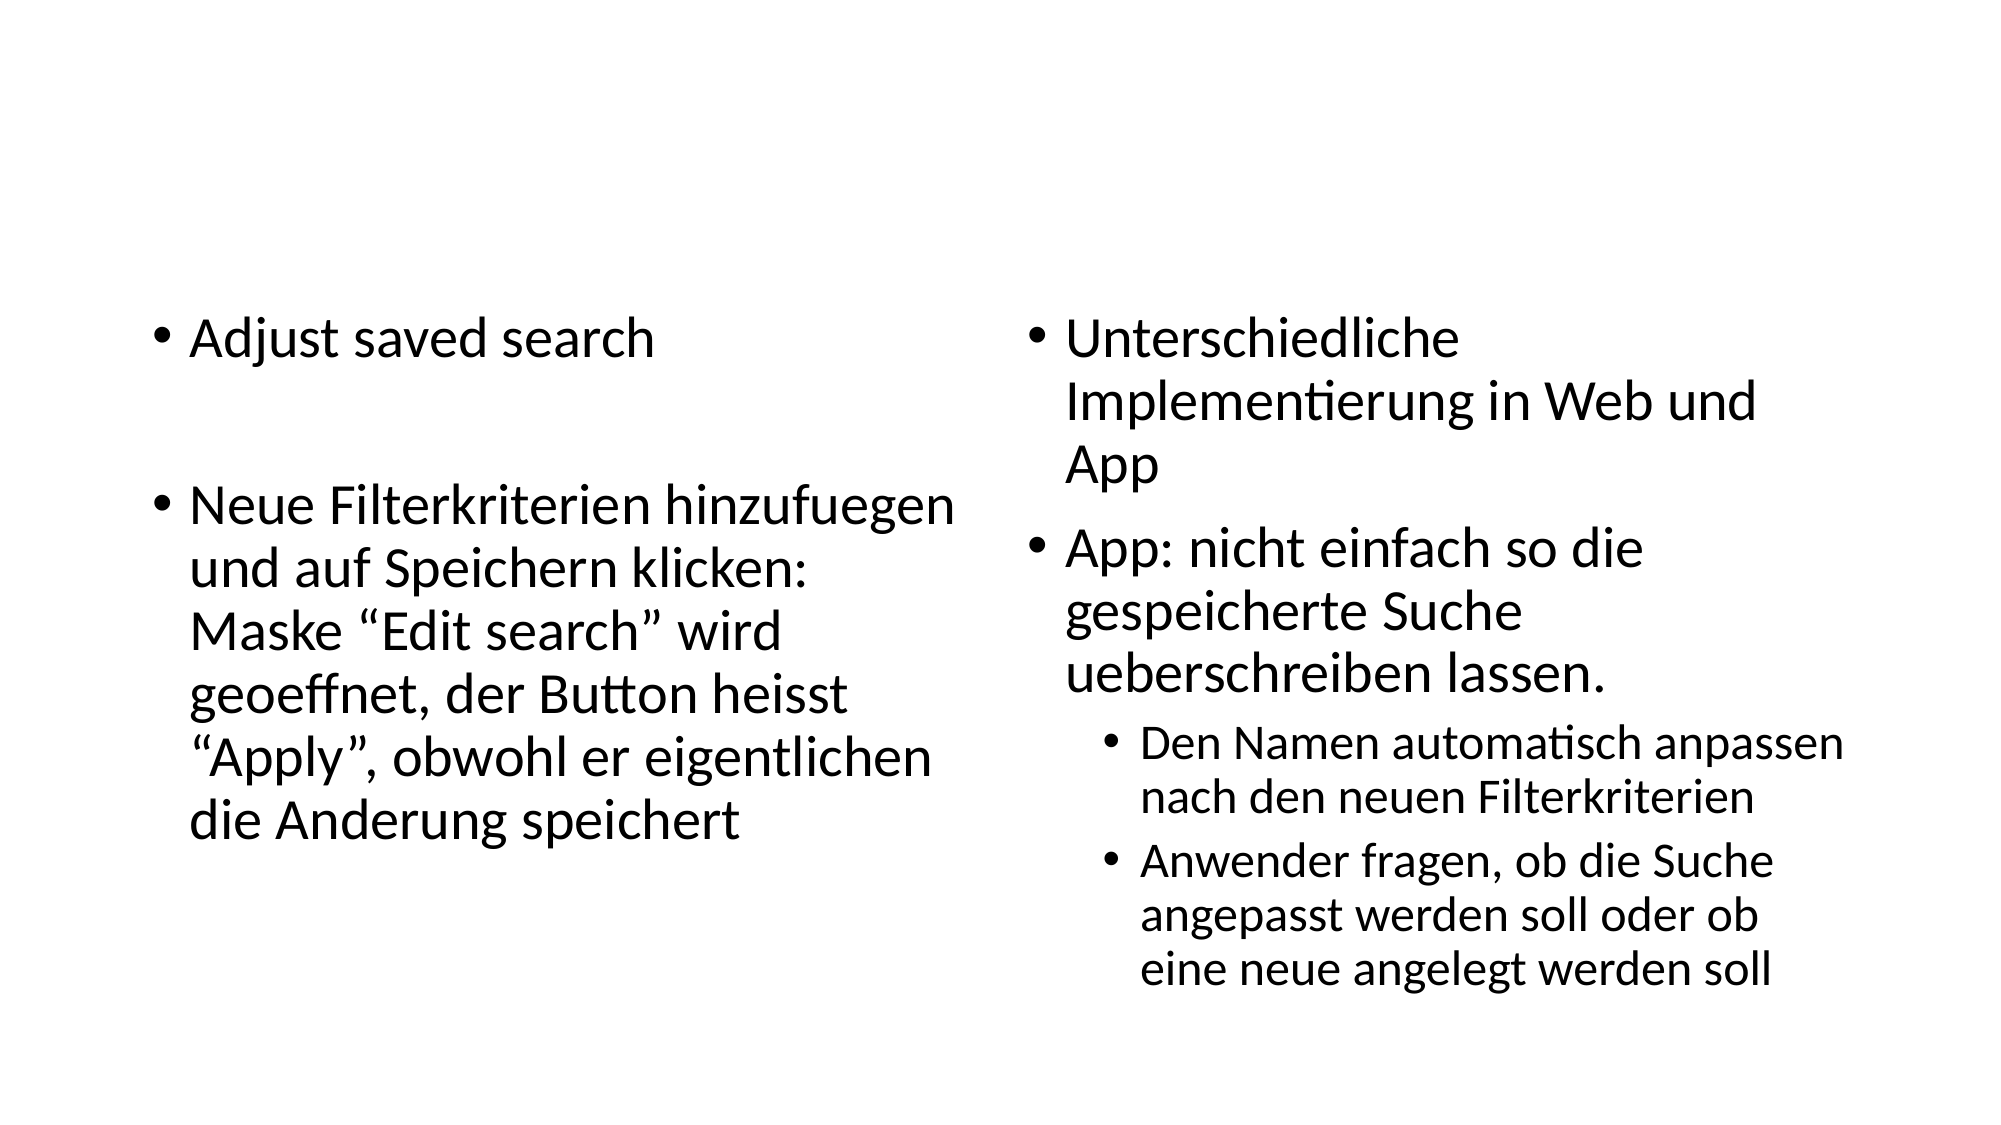

#
Adjust saved search

Neue Filterkriterien hinzufuegen und auf Speichern klicken: Maske “Edit search” wird geoeffnet, der Button heisst “Apply”, obwohl er eigentlichen die Anderung speichert
Unterschiedliche Implementierung in Web und App
App: nicht einfach so die gespeicherte Suche ueberschreiben lassen.
Den Namen automatisch anpassen nach den neuen Filterkriterien
Anwender fragen, ob die Suche angepasst werden soll oder ob eine neue angelegt werden soll